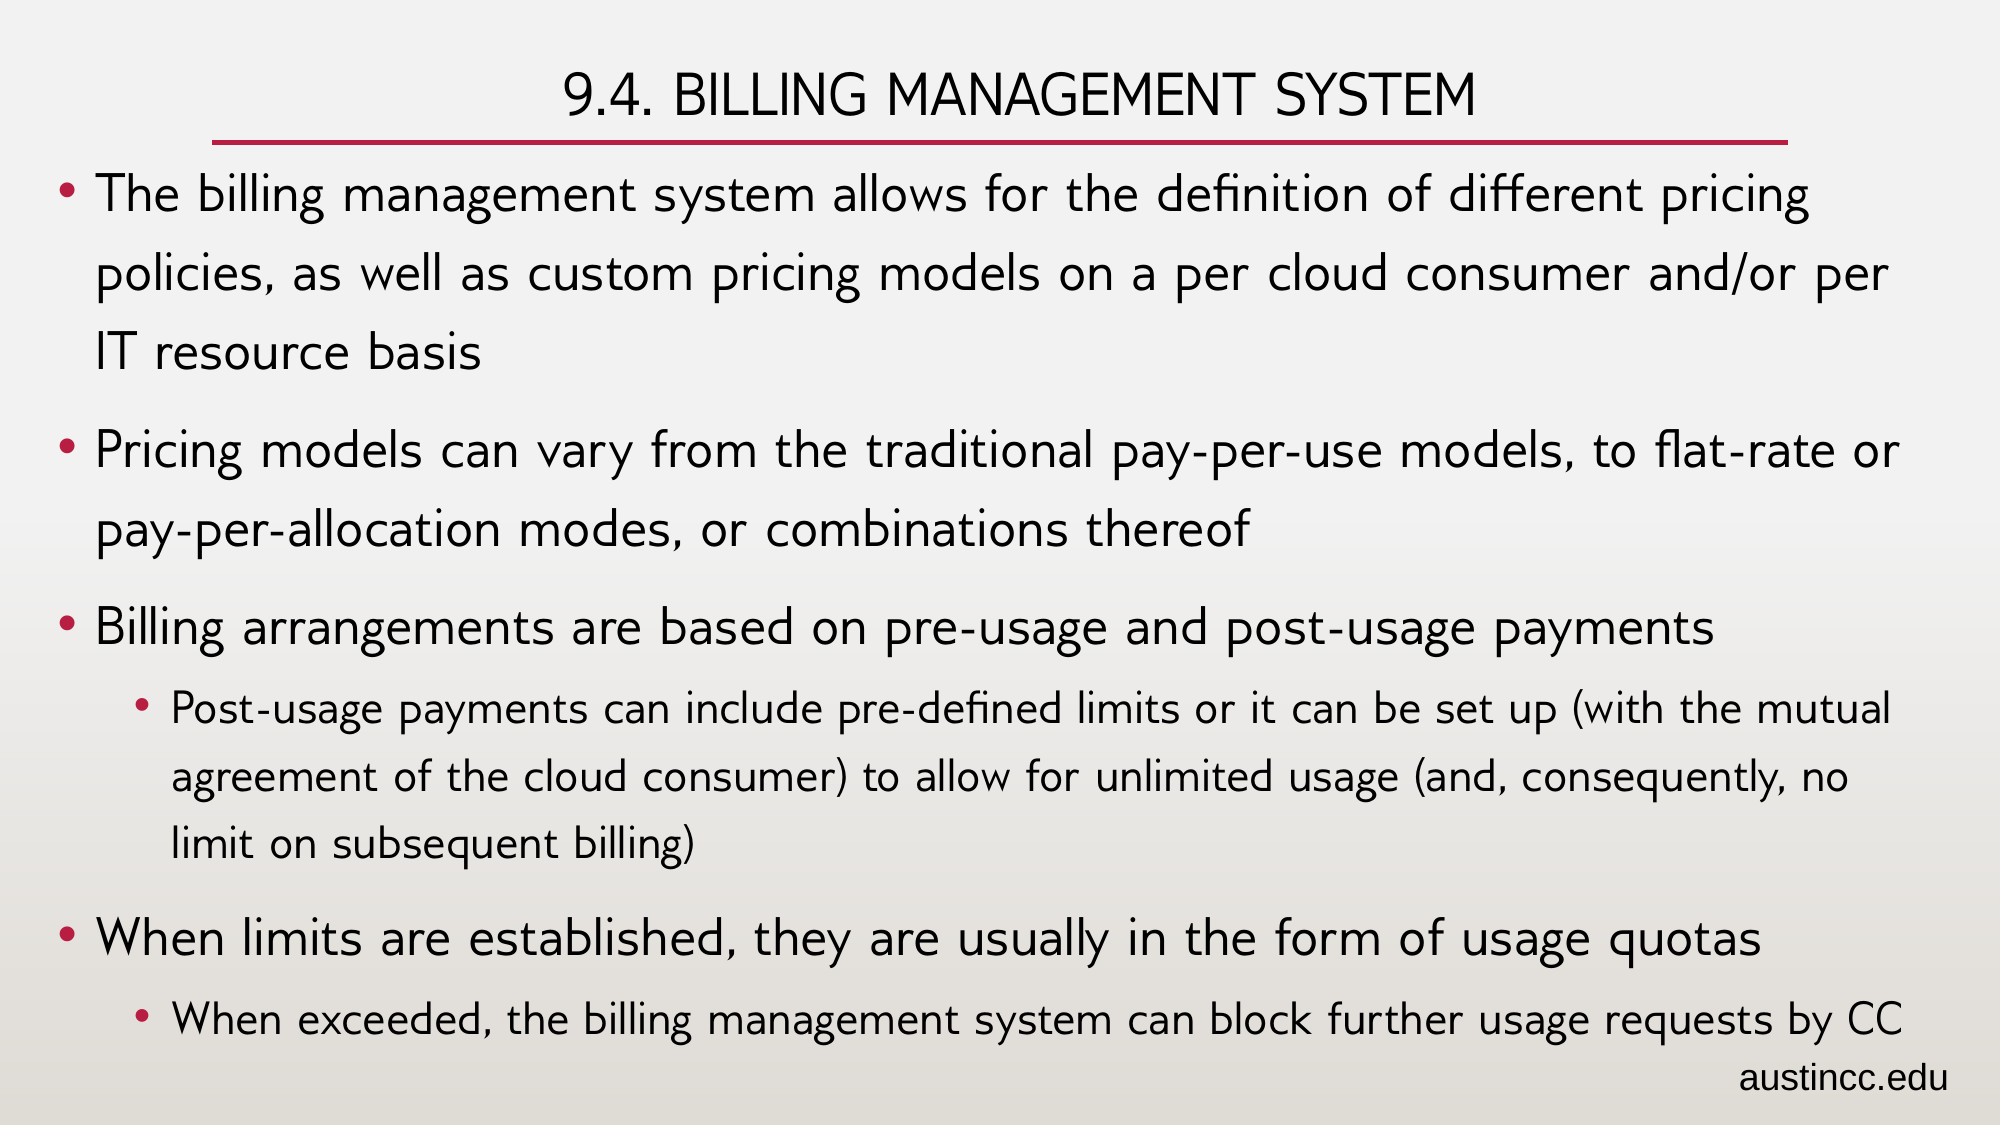

# 9.4. Billing Management System
The billing management system allows for the definition of different pricing policies, as well as custom pricing models on a per cloud consumer and/or per IT resource basis
Pricing models can vary from the traditional pay-per-use models, to flat-rate or pay-per-allocation modes, or combinations thereof
Billing arrangements are based on pre-usage and post-usage payments
Post-usage payments can include pre-defined limits or it can be set up (with the mutual agreement of the cloud consumer) to allow for unlimited usage (and, consequently, no limit on subsequent billing)
When limits are established, they are usually in the form of usage quotas
When exceeded, the billing management system can block further usage requests by CC